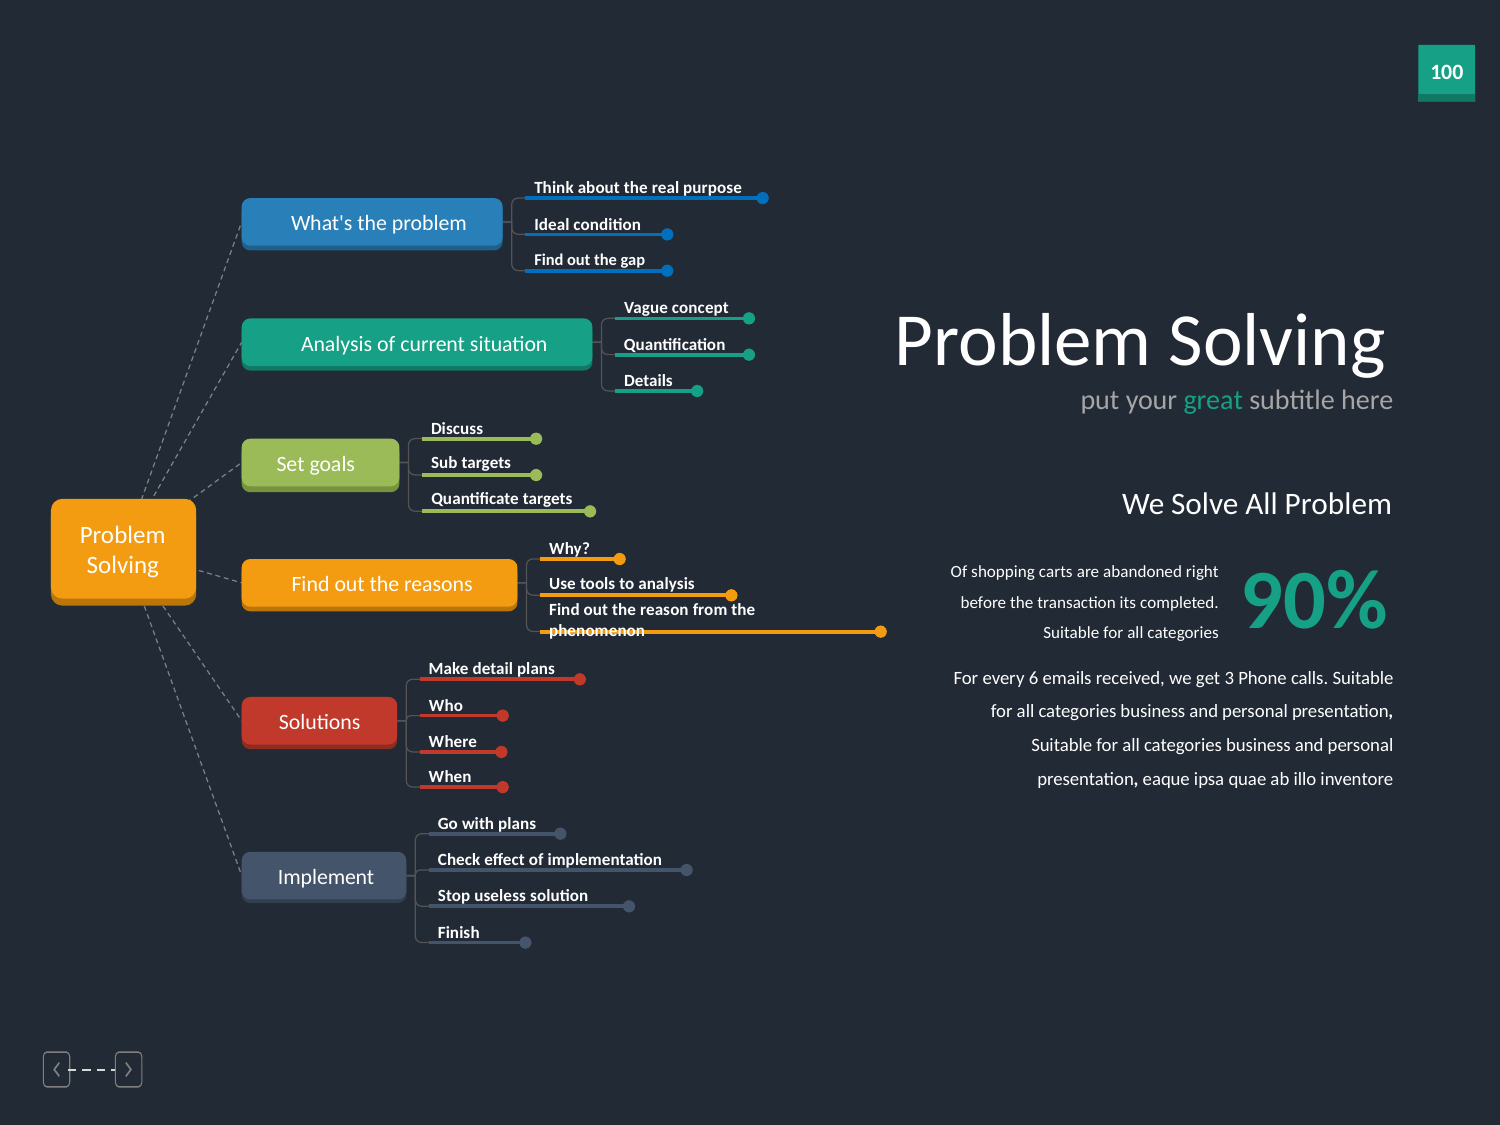

Think about the real purpose

What's the problem

Ideal condition

Find out the gap
Problem Solving

Vague concept

Analysis of current situation

Quantification

Details
put your great subtitle here

Discuss

Set goals

Sub targets

We Solve All Problem

Quantificate targets

Problem
Solving

90%
Why?
Of shopping carts are abandoned right before the transaction its completed. Suitable for all categories

Find out the reasons

Use tools to analysis

Find out the reason from the phenomenon
For every 6 emails received, we get 3 Phone calls. Suitable for all categories business and personal presentation, Suitable for all categories business and personal presentation, eaque ipsa quae ab illo inventore

Make detail plans

Who

Solutions

Where

When

Go with plans

Check effect of implementation

Implement

Stop useless solution

Finish